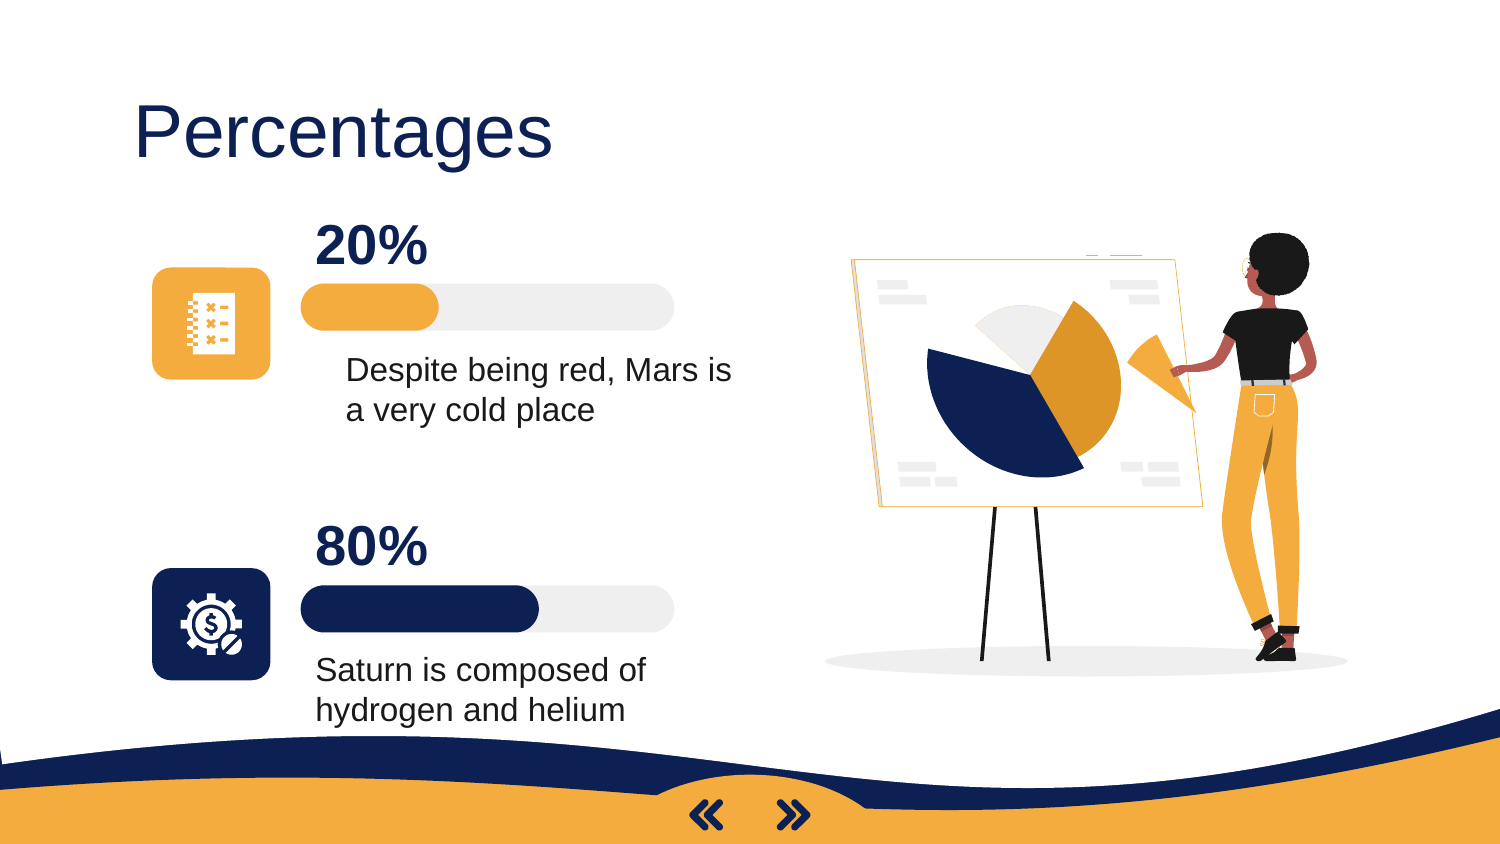

# Percentages
20%

Despite being red, Mars is a very cold place
80%

Saturn is composed of hydrogen and helium